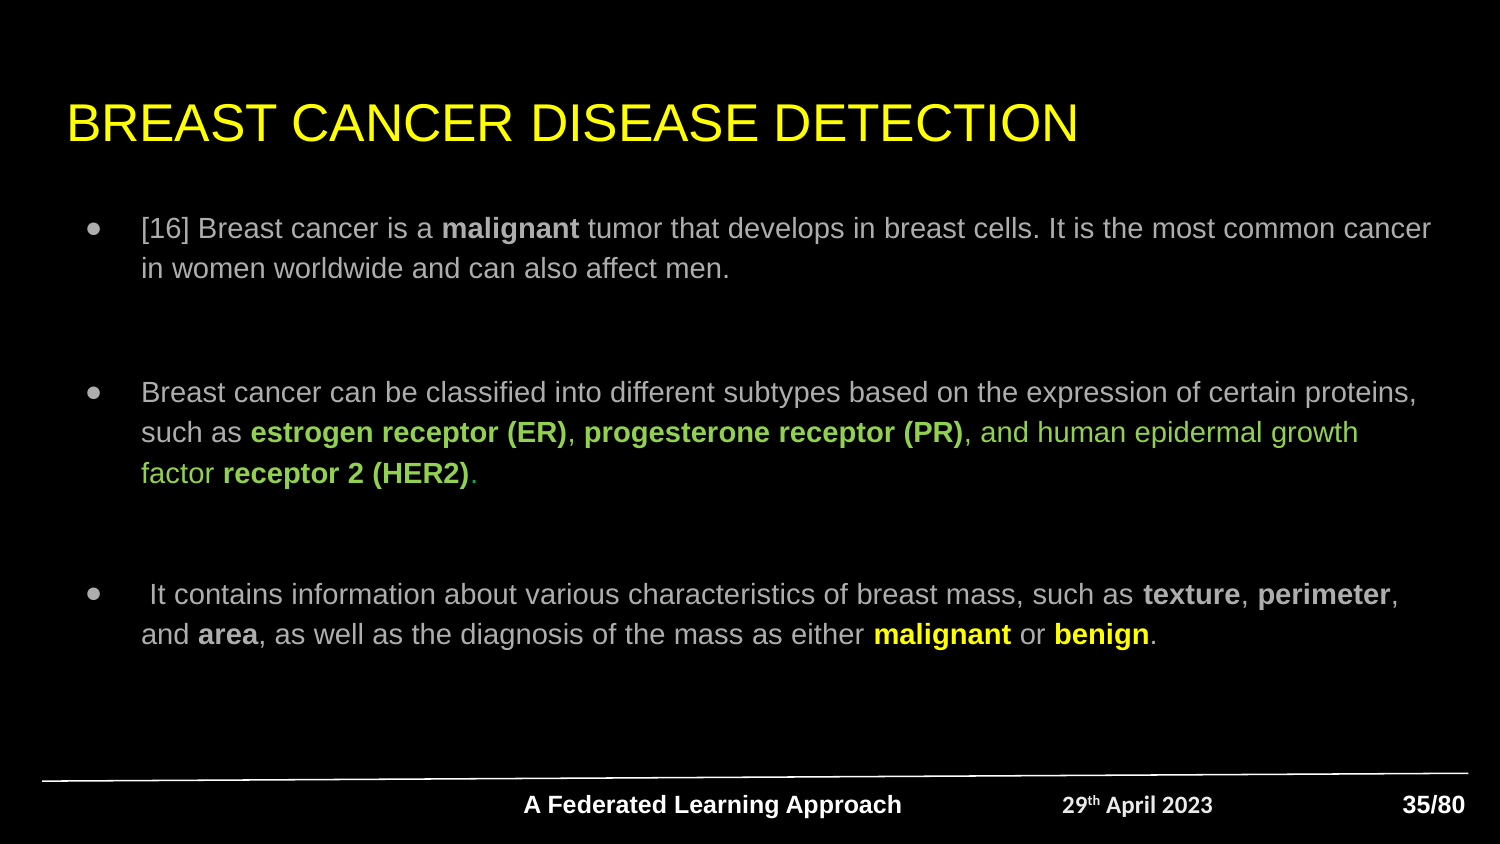

# BREAST CANCER DISEASE DETECTION
[16] Breast cancer is a malignant tumor that develops in breast cells. It is the most common cancer in women worldwide and can also affect men.

Breast cancer can be classified into different subtypes based on the expression of certain proteins, such as estrogen receptor (ER), progesterone receptor (PR), and human epidermal growth factor receptor 2 (HER2).

 It contains information about various characteristics of breast mass, such as texture, perimeter, and area, as well as the diagnosis of the mass as either malignant or benign.
A Federated Learning Approach
29th April 2023

35/80